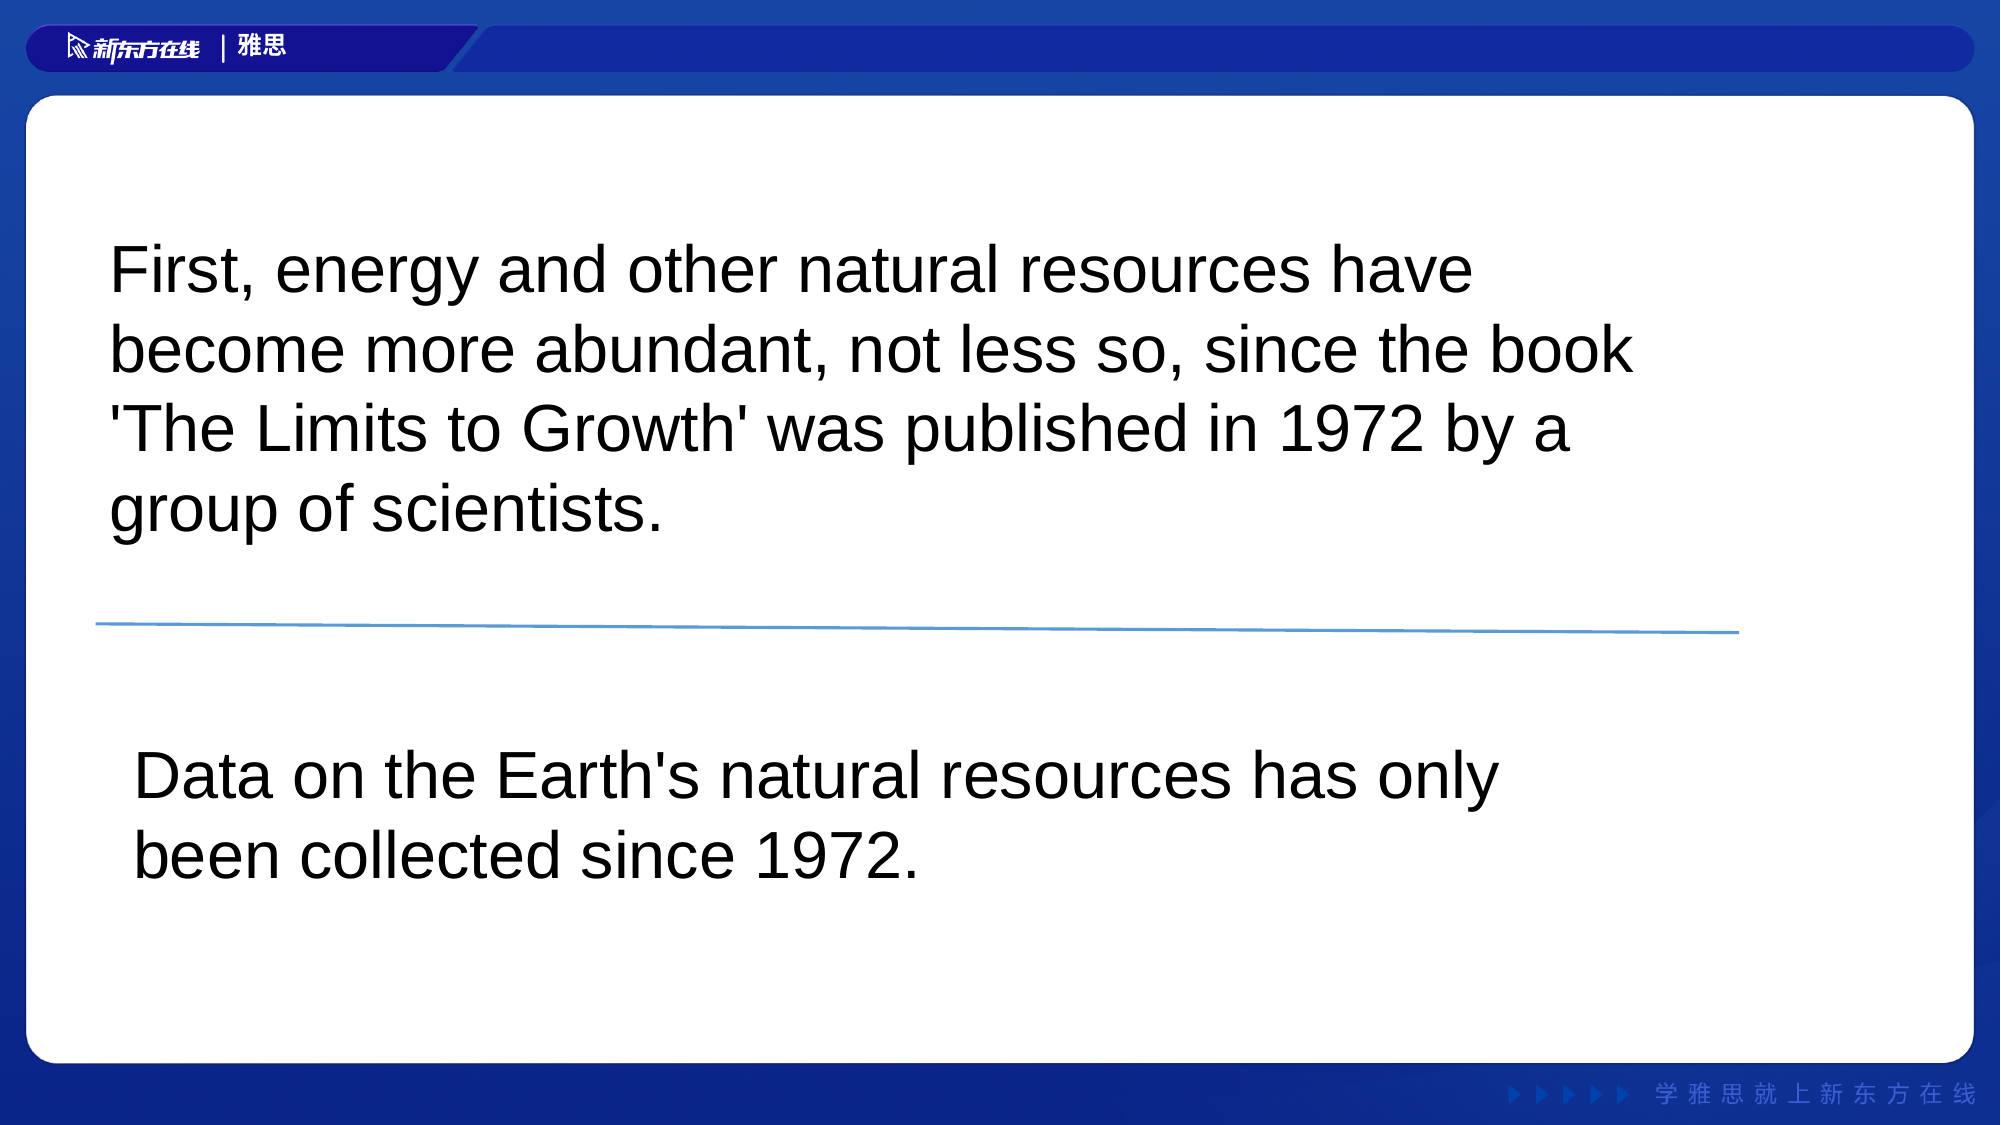

First, energy and other natural resources have become more abundant, not less so, since the book 'The Limits to Growth' was published in 1972 by a group of scientists.
#
Data on the Earth's natural resources has only been collected since 1972.